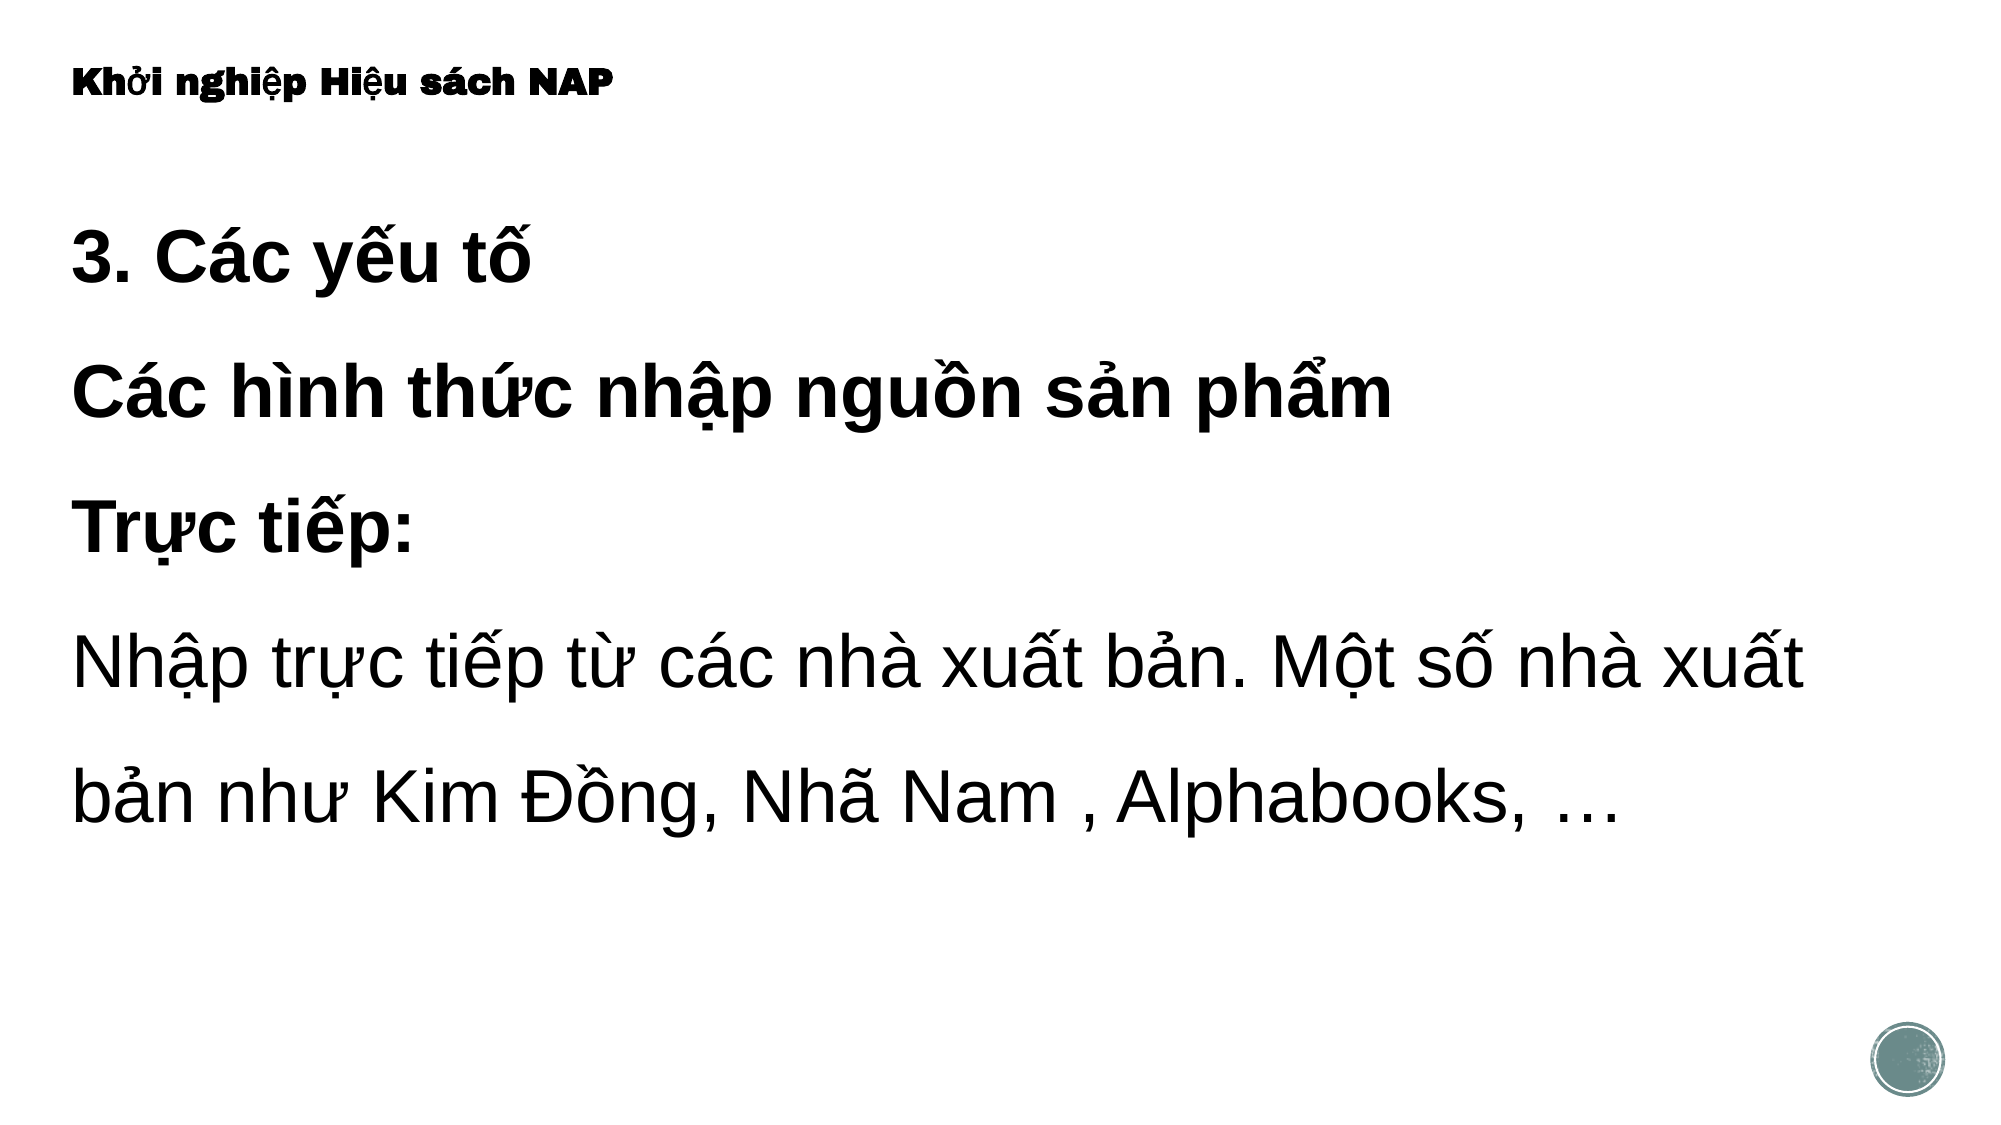

# Khởi nghiệp Hiệu sách NAP
3. Các yếu tố
Các hình thức nhập nguồn sản phẩm
Trực tiếp:
Nhập trực tiếp từ các nhà xuất bản. Một số nhà xuất bản như Kim Đồng, Nhã Nam , Alphabooks, …